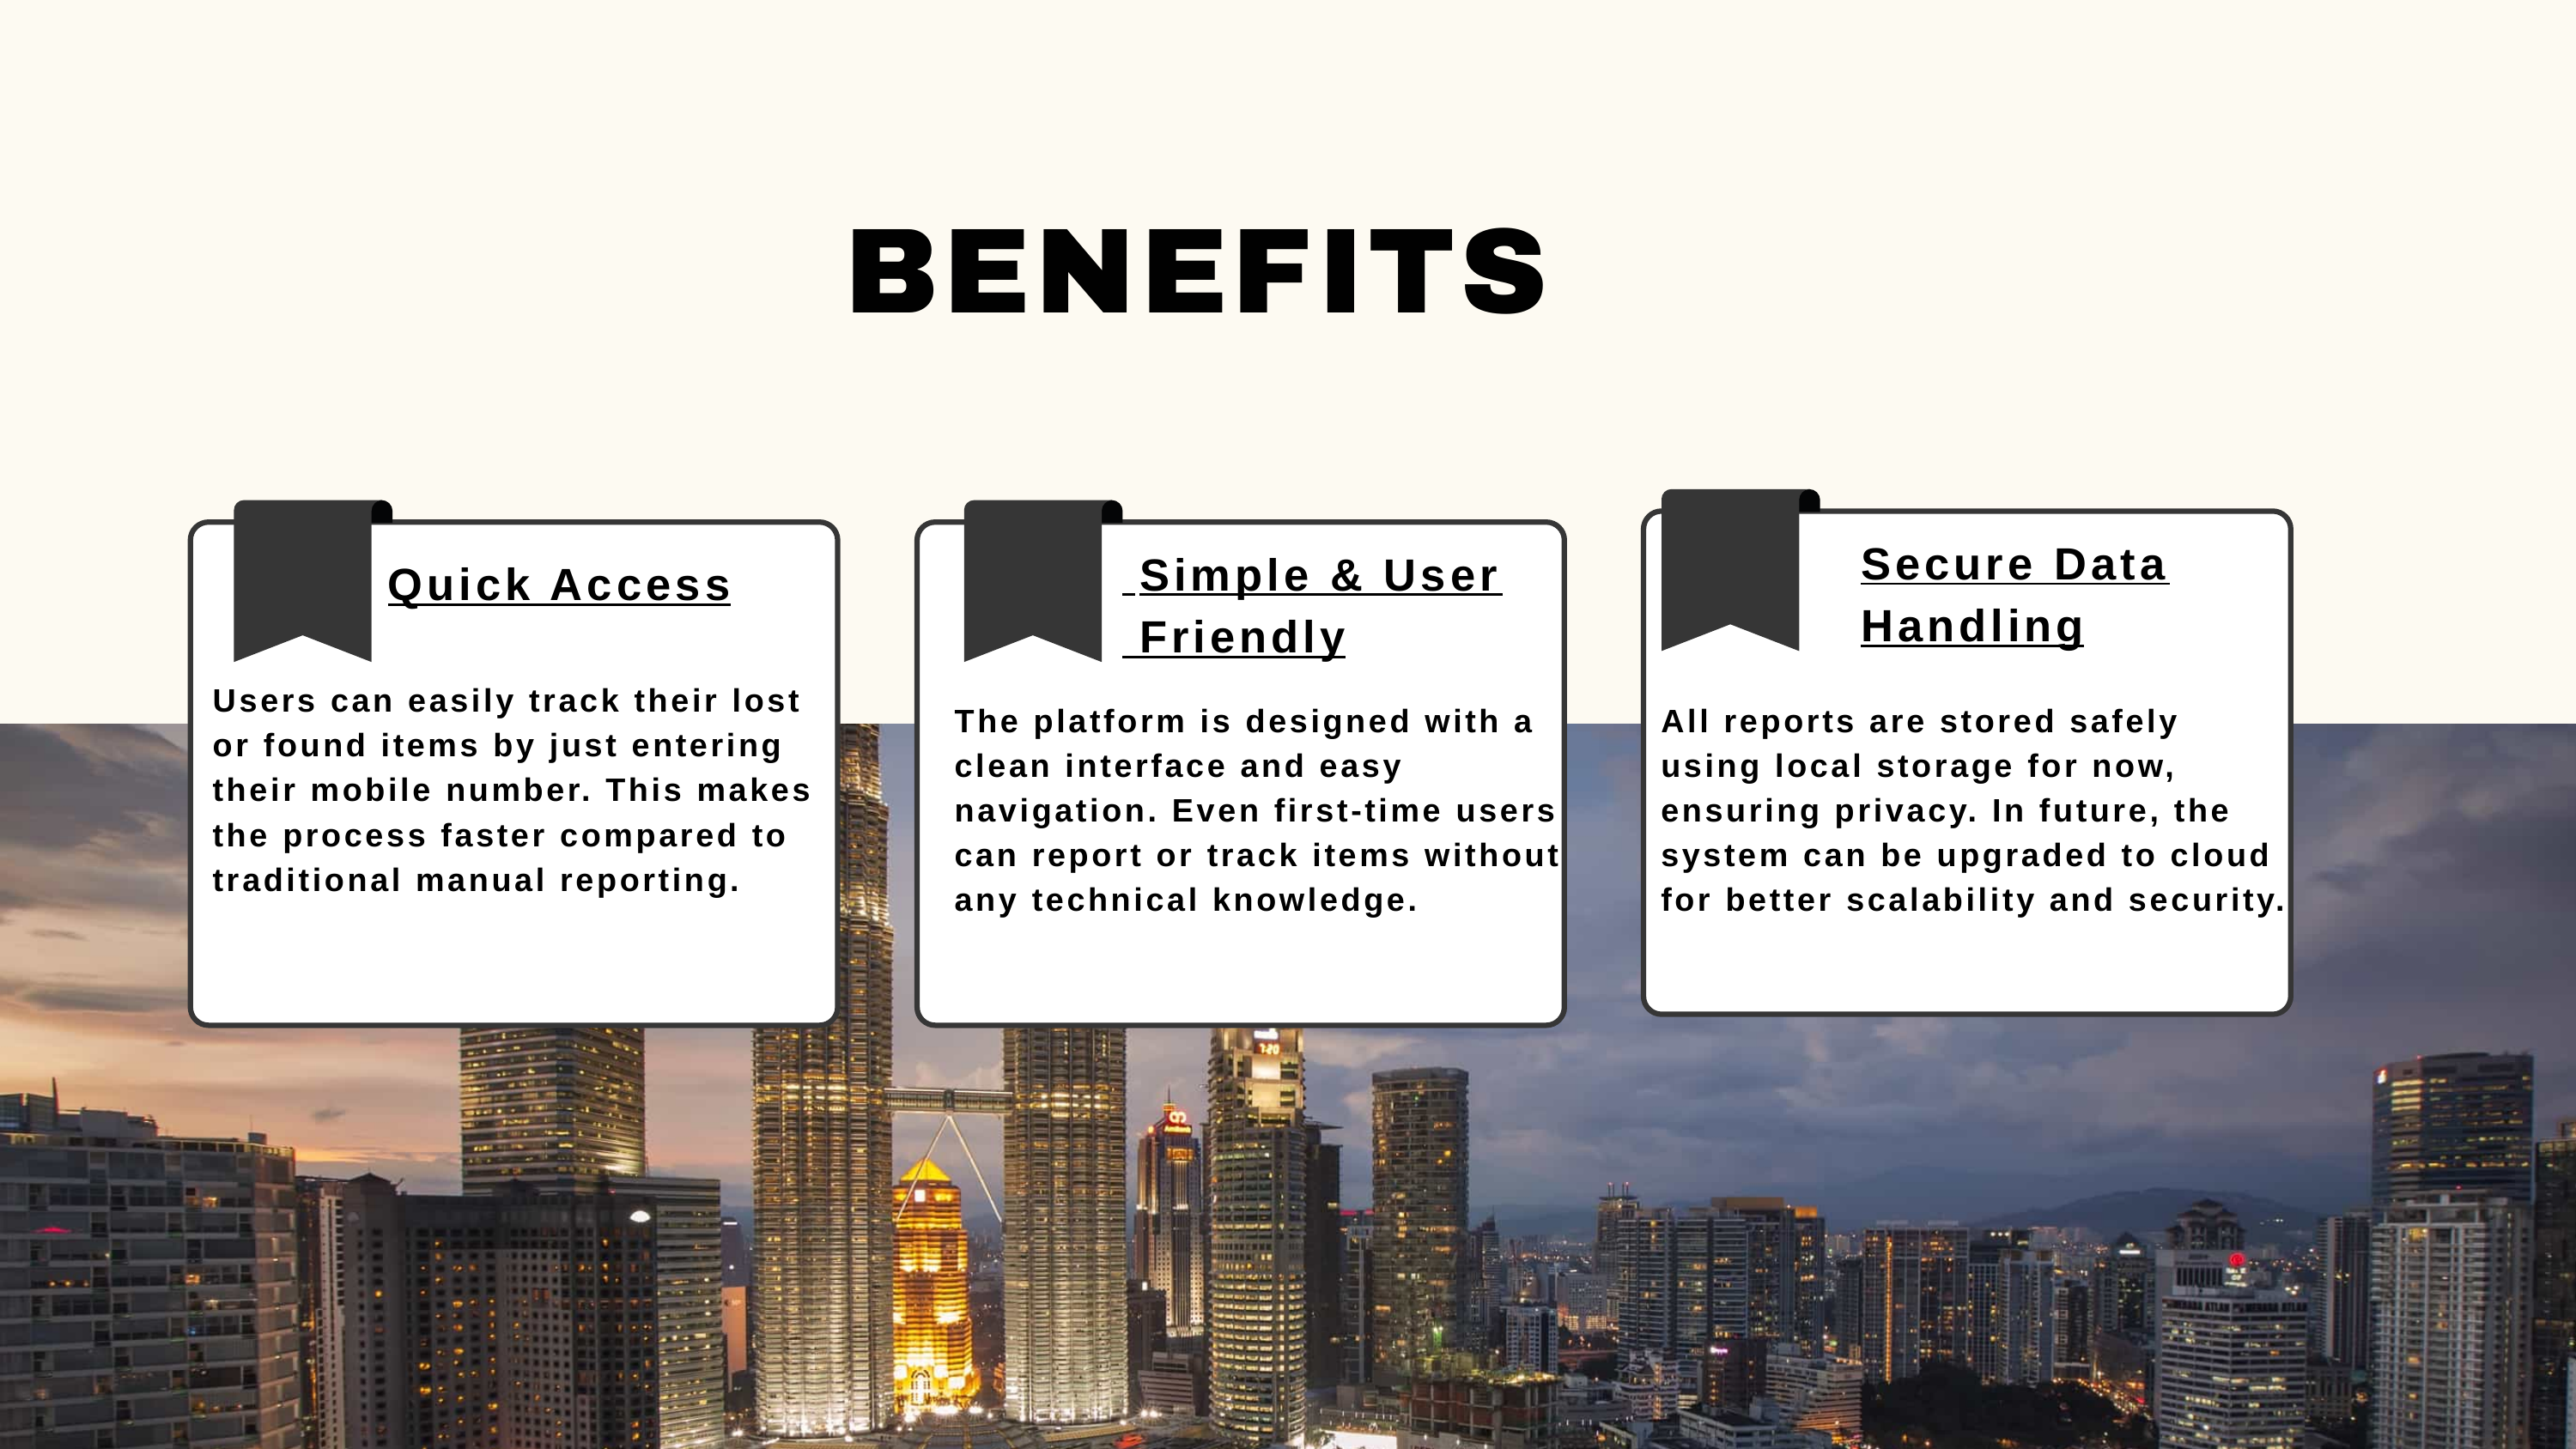

BENEFITS

Secure Data Handling
 Simple & User  Friendly
Quick Access
Users can easily track their lost or found items by just entering their mobile number. This makes the process faster compared to traditional manual reporting.
The platform is designed with a clean interface and easy navigation. Even first-time users can report or track items without any technical knowledge.
All reports are stored safely using local storage for now, ensuring privacy. In future, the system can be upgraded to cloud for better scalability and security.